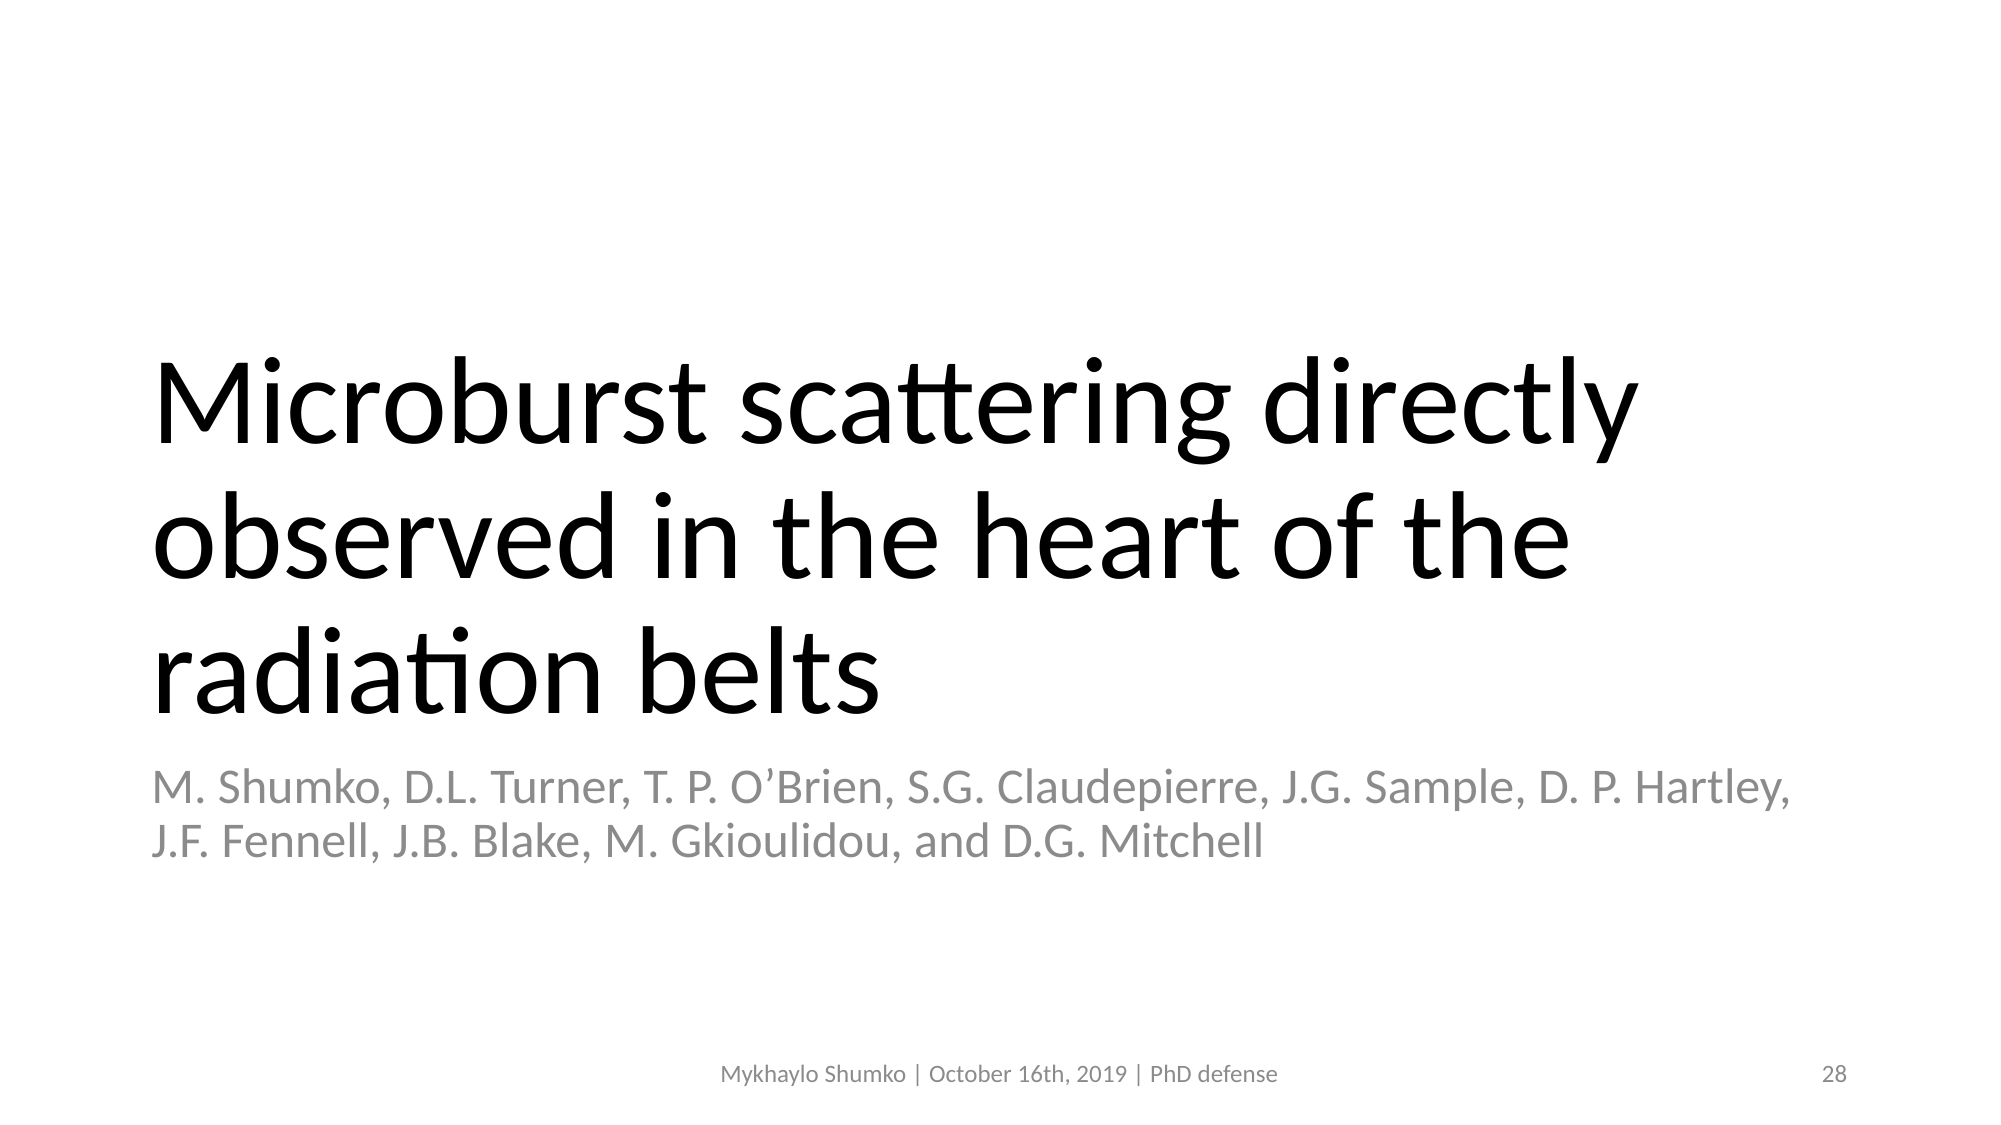

# Microburst scattering directly observed in the heart of the radiation belts
M. Shumko, D.L. Turner, T. P. O’Brien, S.G. Claudepierre, J.G. Sample, D. P. Hartley, J.F. Fennell, J.B. Blake, M. Gkioulidou, and D.G. Mitchell
Mykhaylo Shumko | October 16th, 2019 | PhD defense
28